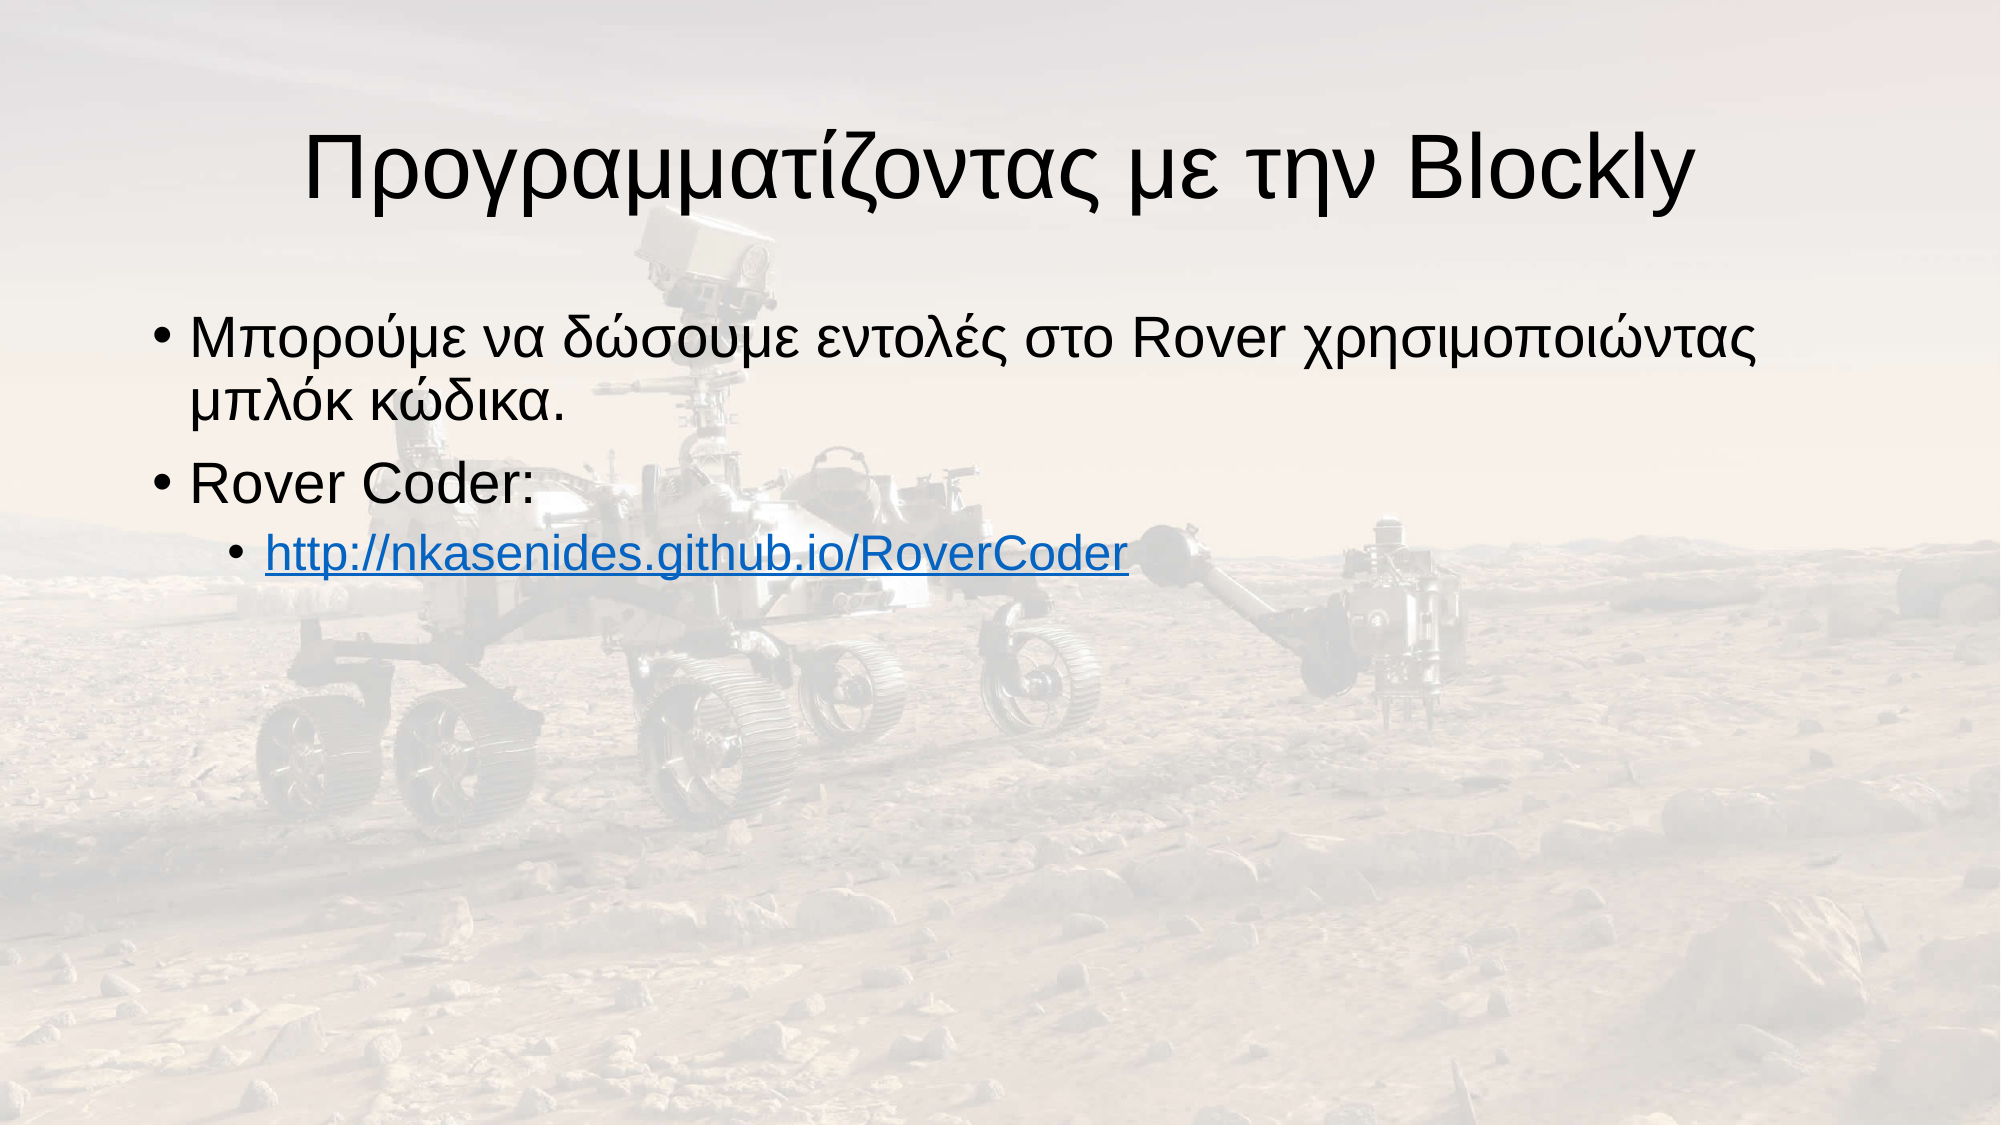

# Προγραμματίζοντας με την Blockly
Μπορούμε να δώσουμε εντολές στο Rover χρησιμοποιώντας μπλόκ κώδικα.
Rover Coder:
http://nkasenides.github.io/RoverCoder